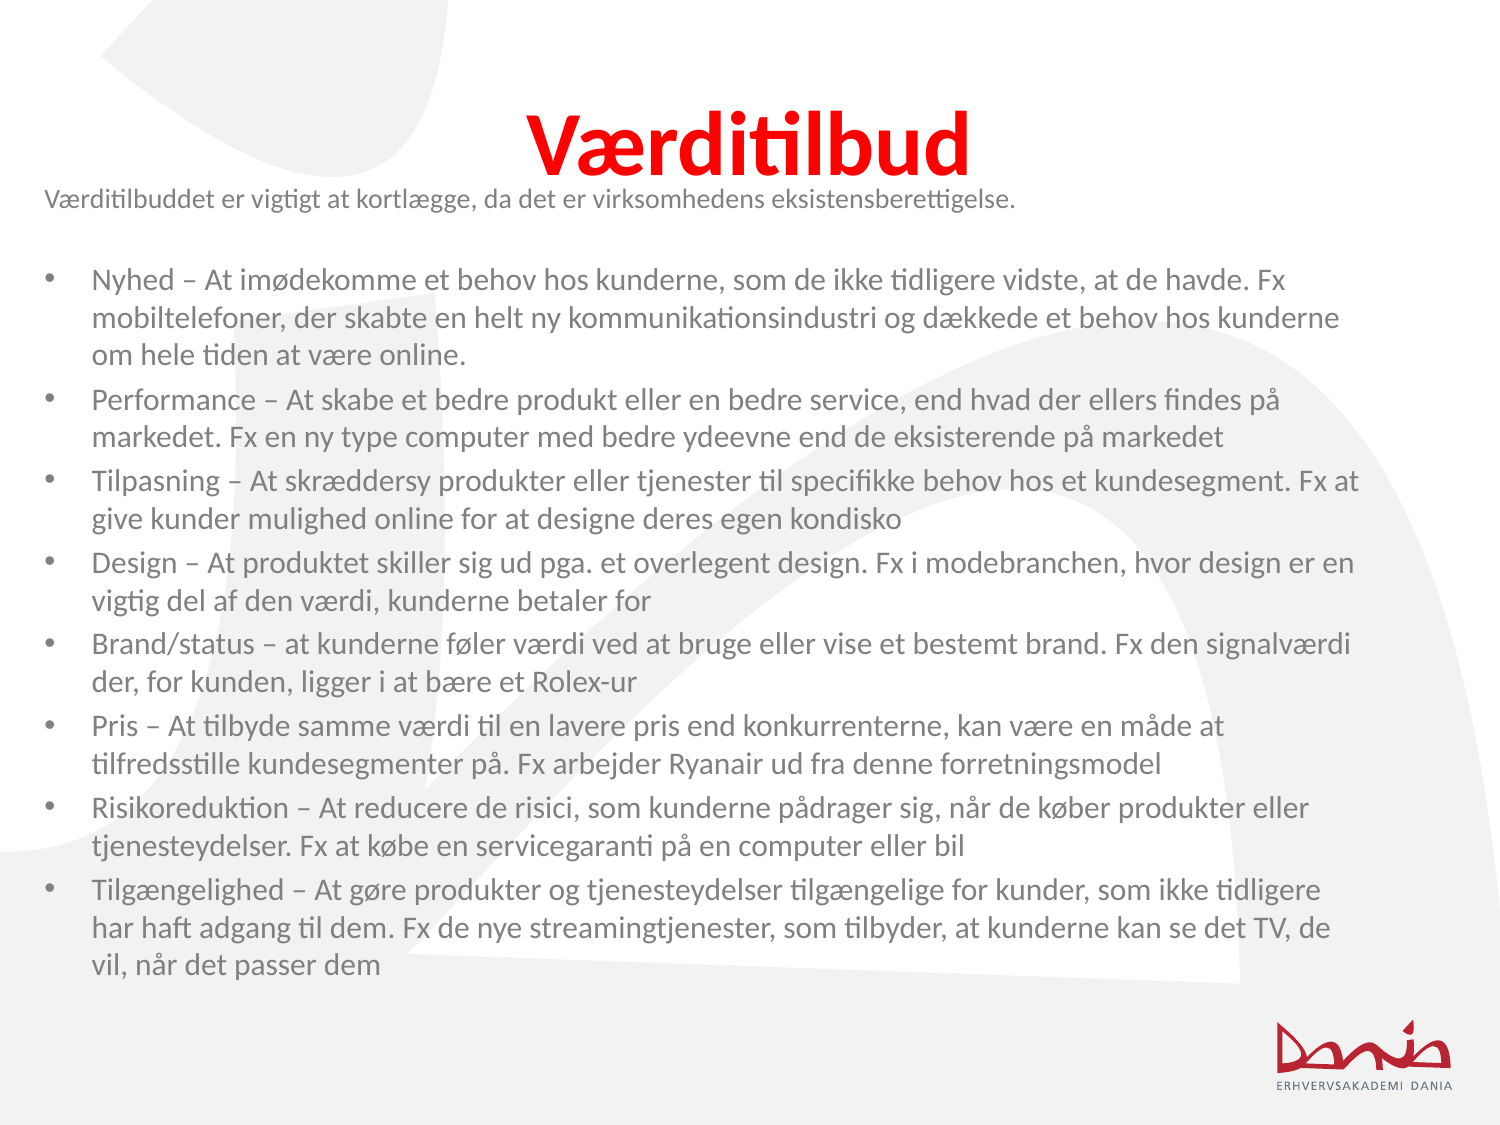

# Værditilbud
Værditilbuddet er vigtigt at kortlægge, da det er virksomhedens eksistensberettigelse.

Nyhed – At imødekomme et behov hos kunderne, som de ikke tidligere vidste, at de havde. Fx mobiltelefoner, der skabte en helt ny kommunikationsindustri og dækkede et behov hos kunderne om hele tiden at være online.
Performance – At skabe et bedre produkt eller en bedre service, end hvad der ellers findes på markedet. Fx en ny type computer med bedre ydeevne end de eksisterende på markedet
Tilpasning – At skræddersy produkter eller tjenester til specifikke behov hos et kundesegment. Fx at give kunder mulighed online for at designe deres egen kondisko
Design – At produktet skiller sig ud pga. et overlegent design. Fx i modebranchen, hvor design er en vigtig del af den værdi, kunderne betaler for
Brand/status – at kunderne føler værdi ved at bruge eller vise et bestemt brand. Fx den signalværdi der, for kunden, ligger i at bære et Rolex-ur
Pris – At tilbyde samme værdi til en lavere pris end konkurrenterne, kan være en måde at tilfredsstille kundesegmenter på. Fx arbejder Ryanair ud fra denne forretningsmodel
Risikoreduktion – At reducere de risici, som kunderne pådrager sig, når de køber produkter eller tjenesteydelser. Fx at købe en servicegaranti på en computer eller bil
Tilgængelighed – At gøre produkter og tjenesteydelser tilgængelige for kunder, som ikke tidligere har haft adgang til dem. Fx de nye streamingtjenester, som tilbyder, at kunderne kan se det TV, de vil, når det passer dem